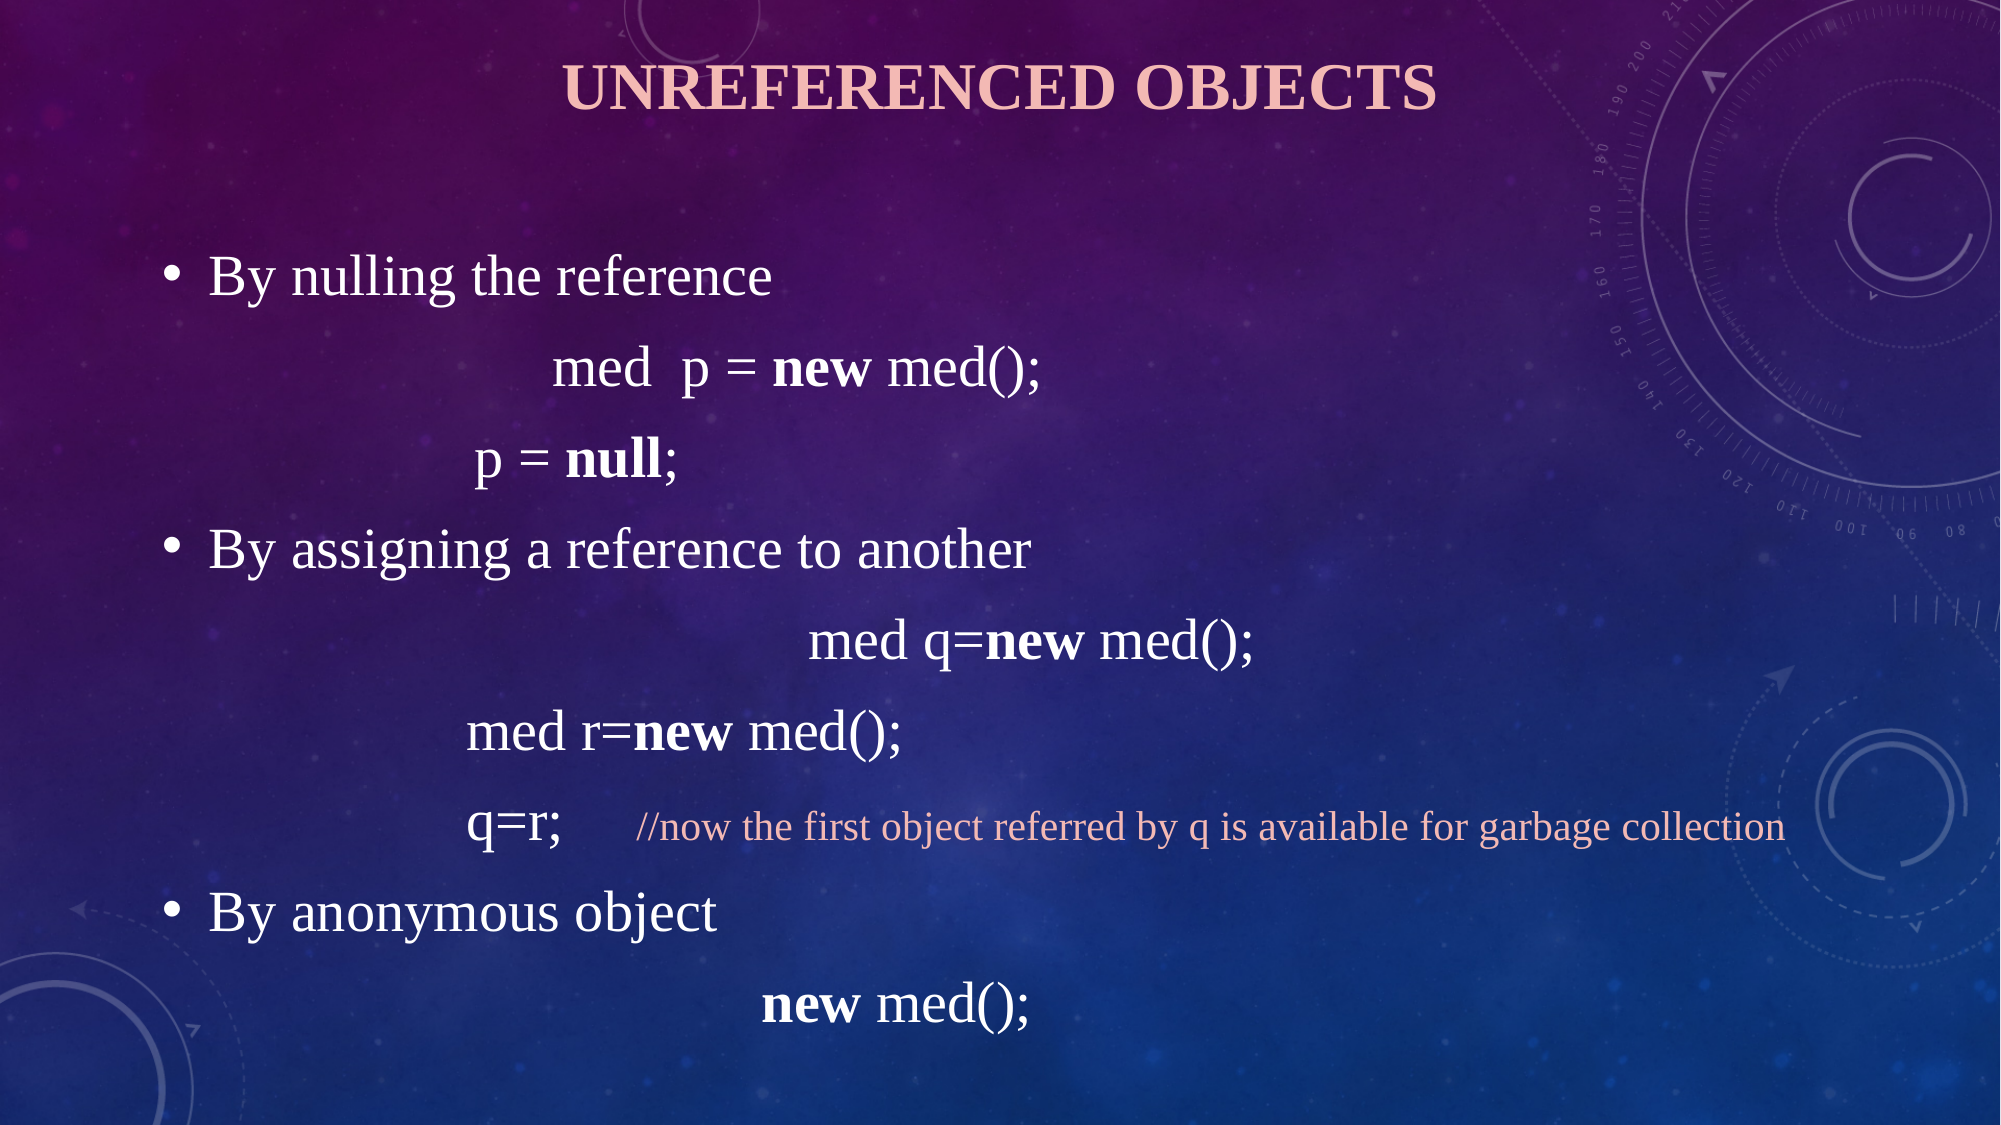

# UNREFERENCED OBJECTS

By nulling the reference
			   med  p = new med();
		        p = null;
By assigning a reference to another
					med q=new med();
                     med r=new med();
                     q=r;     //now the first object referred by q is available for garbage collection
By anonymous object
				new med();